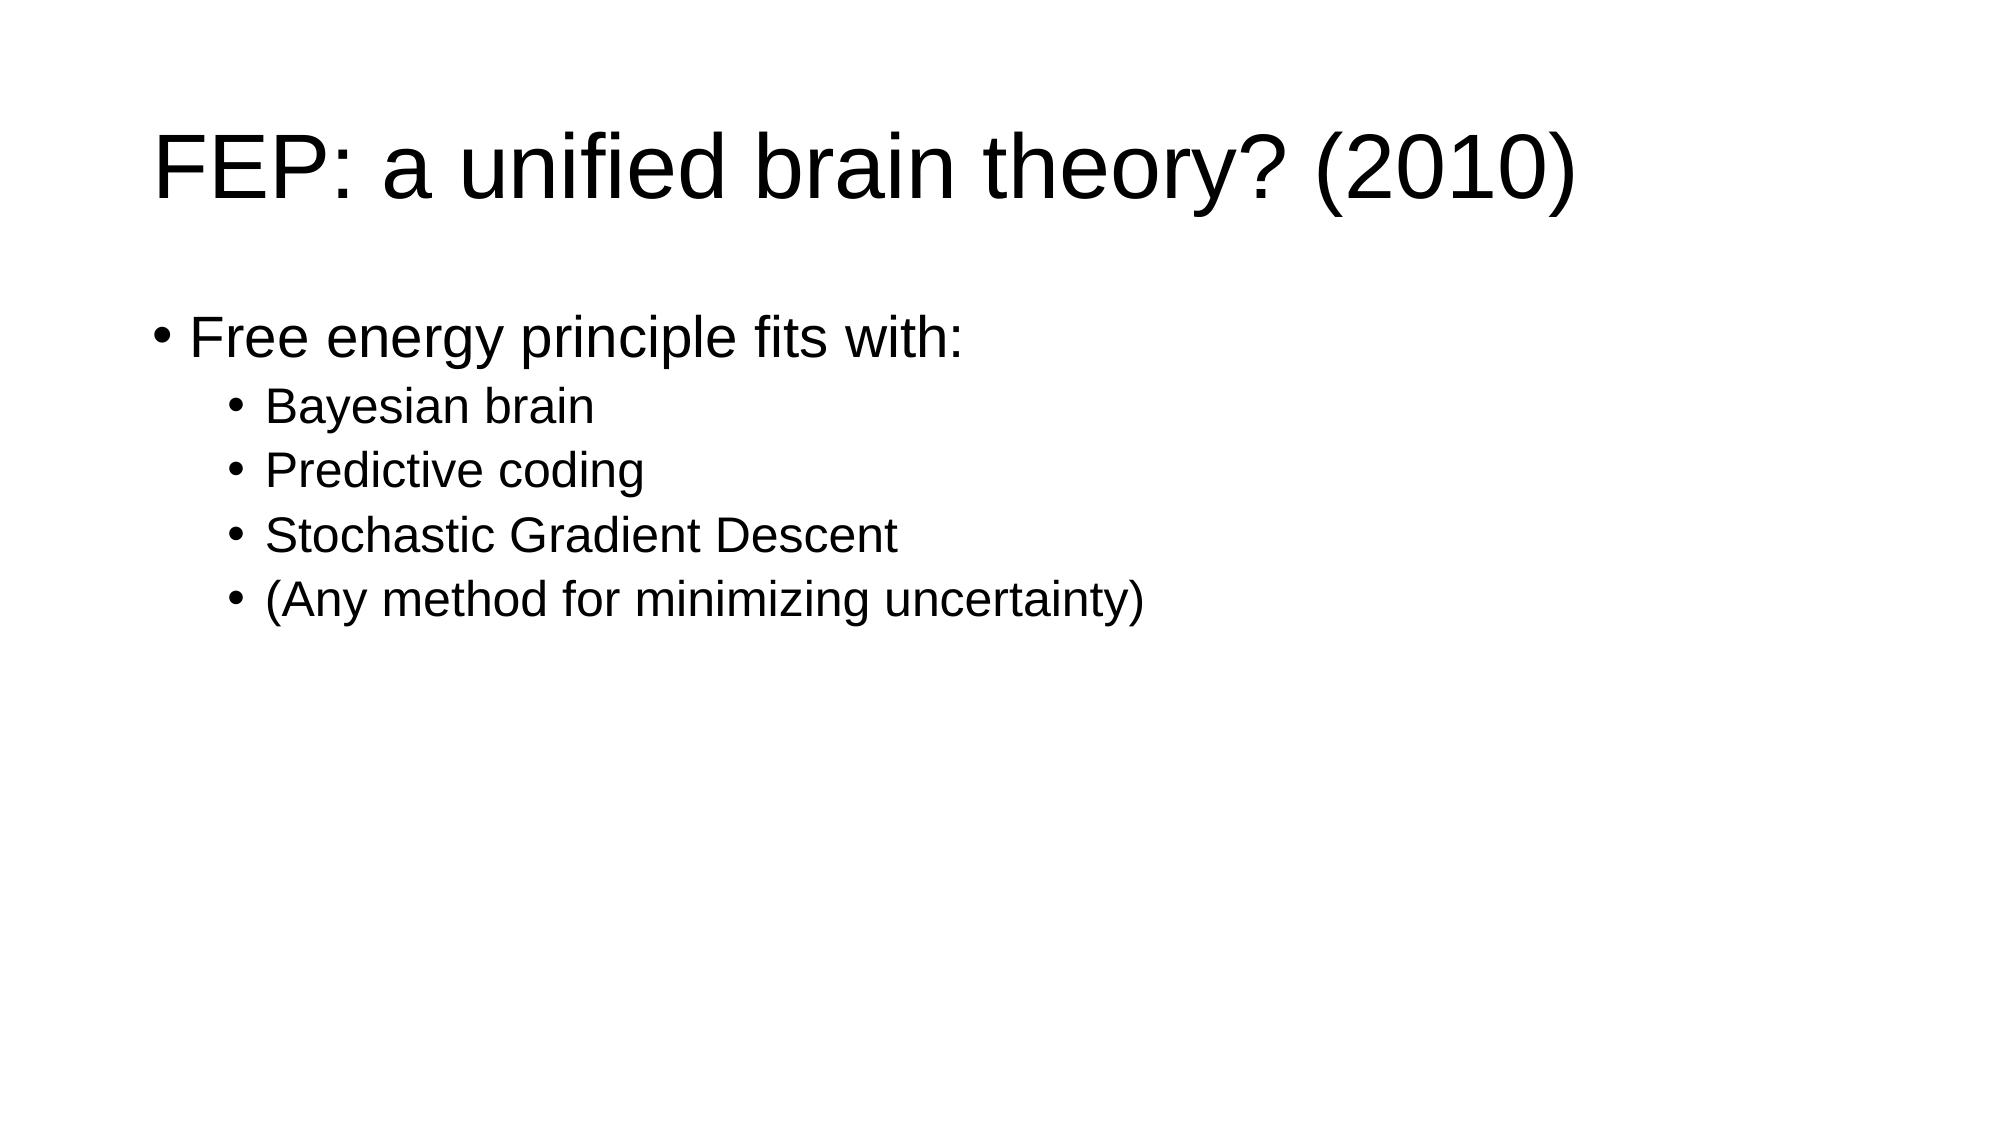

# FEP: a unified brain theory? (2010)
Free energy principle fits with:
Bayesian brain
Predictive coding
Stochastic Gradient Descent
(Any method for minimizing uncertainty)